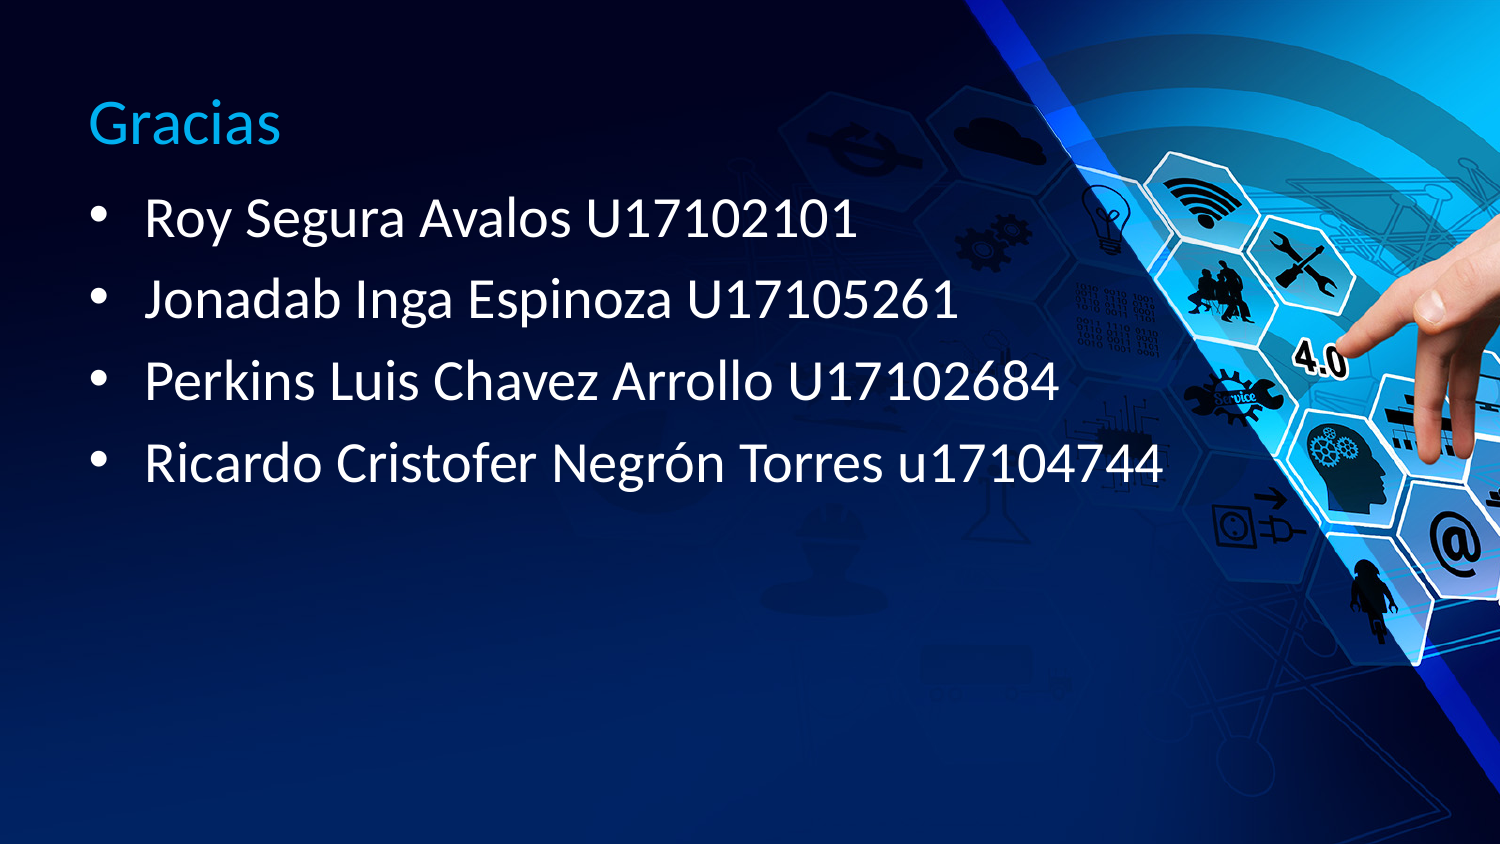

# Gracias
Roy Segura Avalos U17102101
Jonadab Inga Espinoza U17105261
Perkins Luis Chavez Arrollo U17102684
Ricardo Cristofer Negrón Torres u17104744